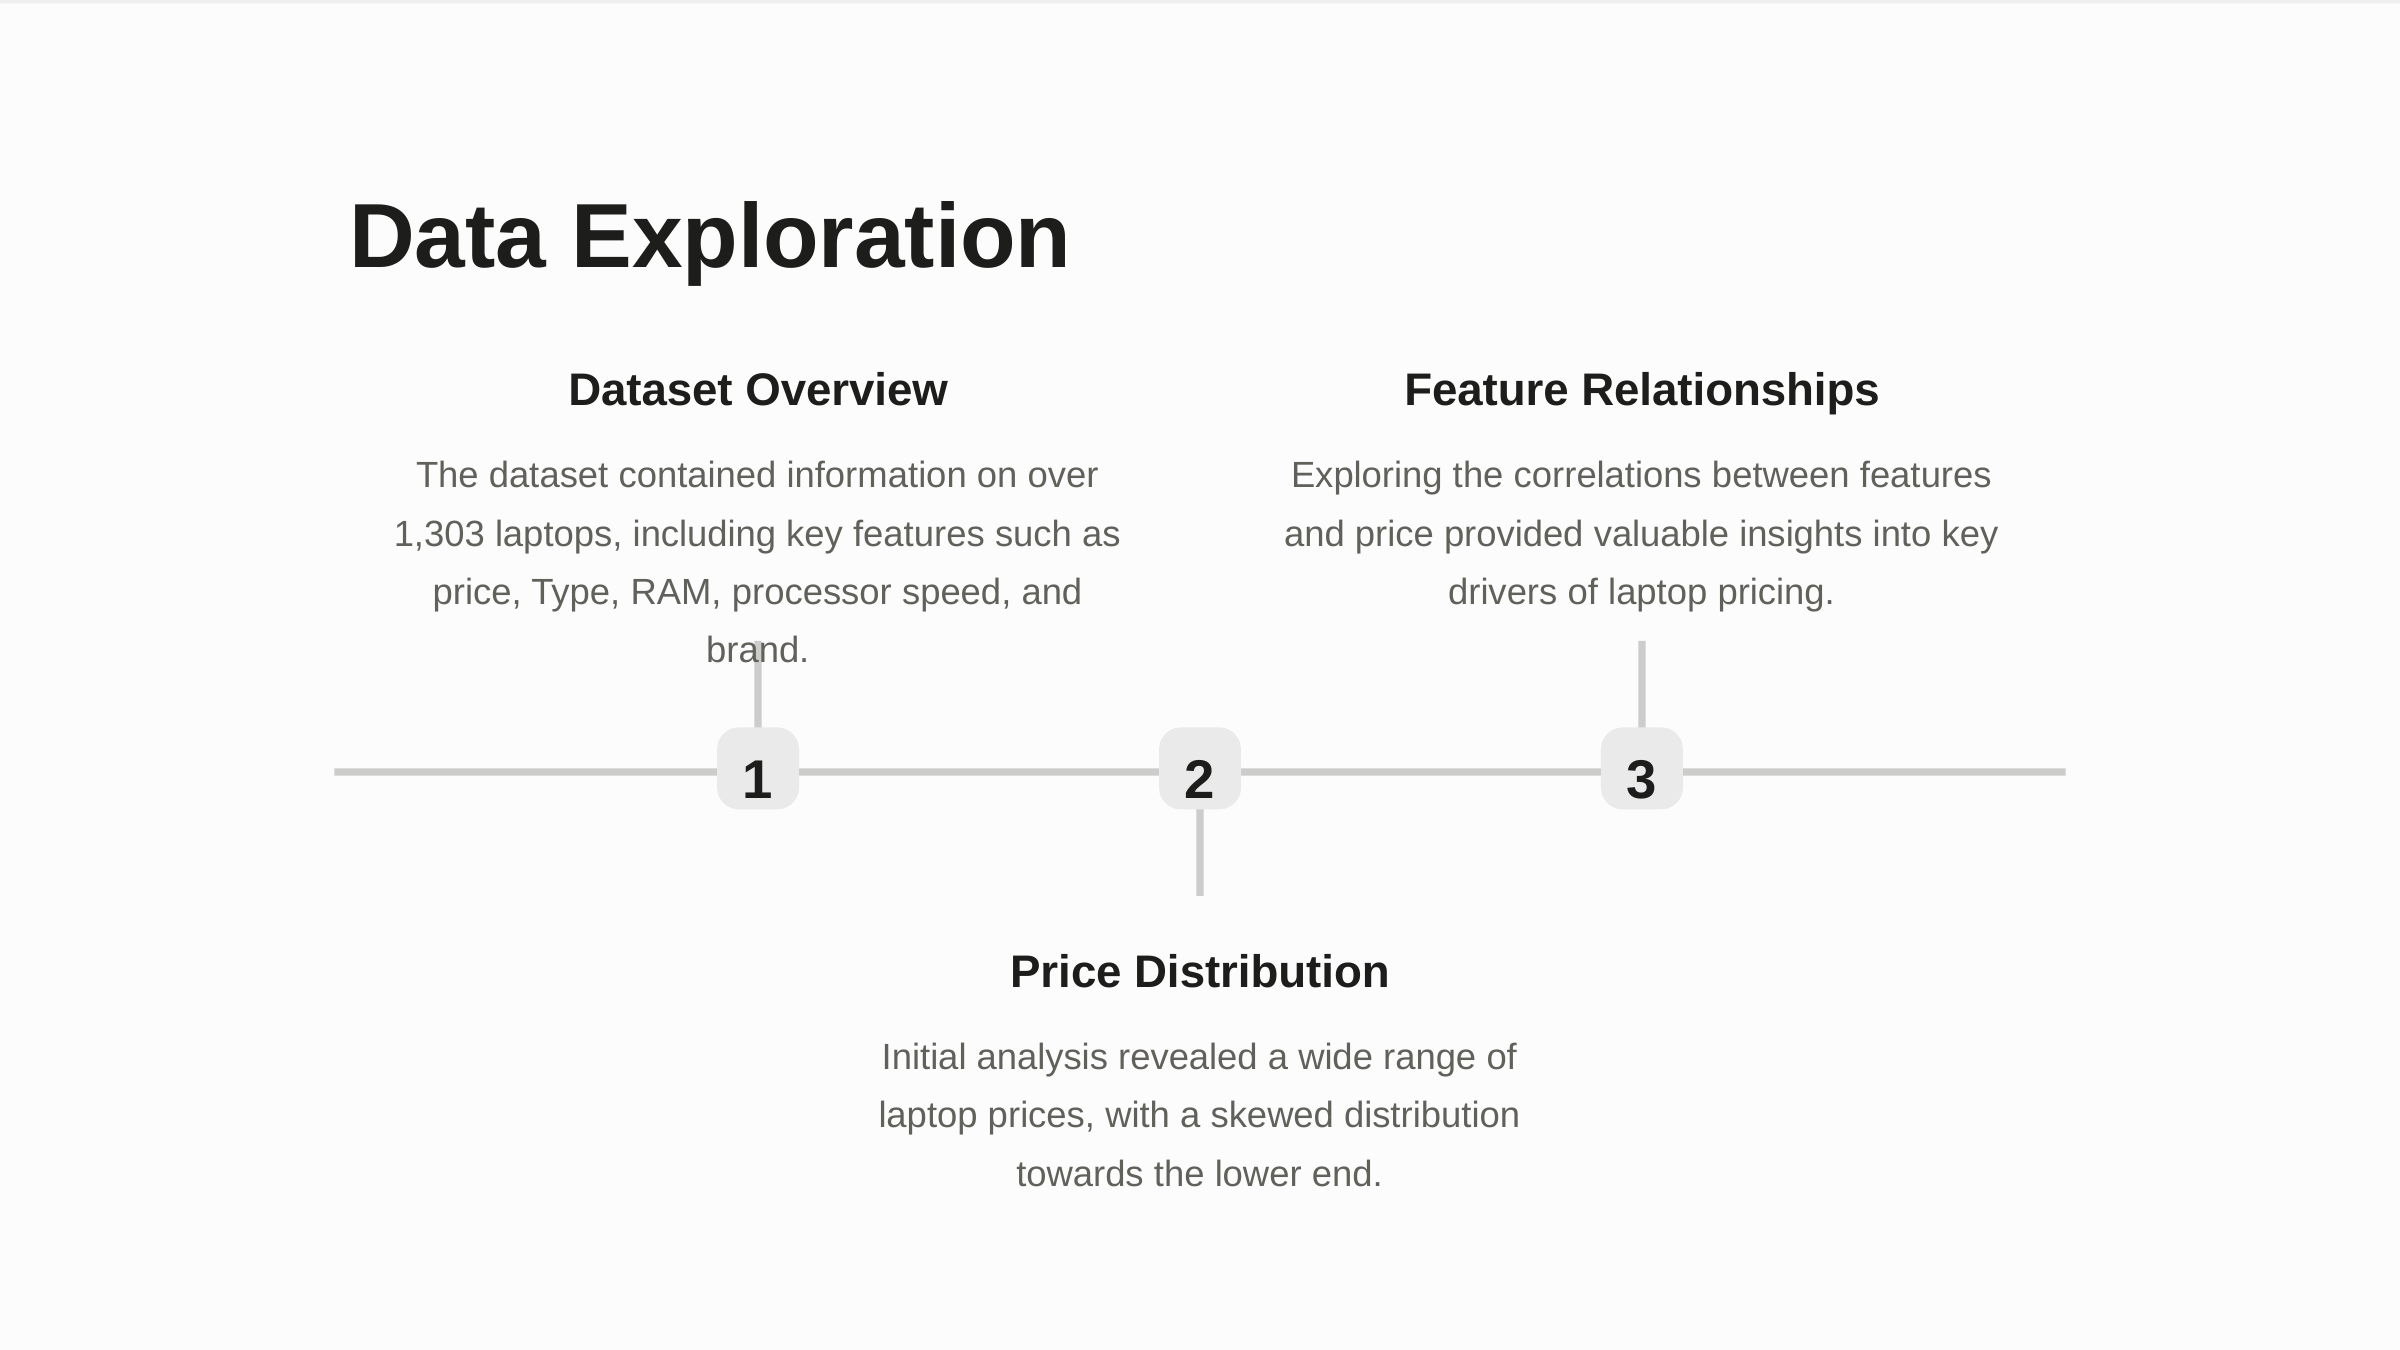

Data Exploration
Dataset Overview
Feature Relationships
The dataset contained information on over 1,303 laptops, including key features such as price, Type, RAM, processor speed, and brand.
Exploring the correlations between features and price provided valuable insights into key drivers of laptop pricing.

1
2
3

Price Distribution
Initial analysis revealed a wide range of laptop prices, with a skewed distribution towards the lower end.